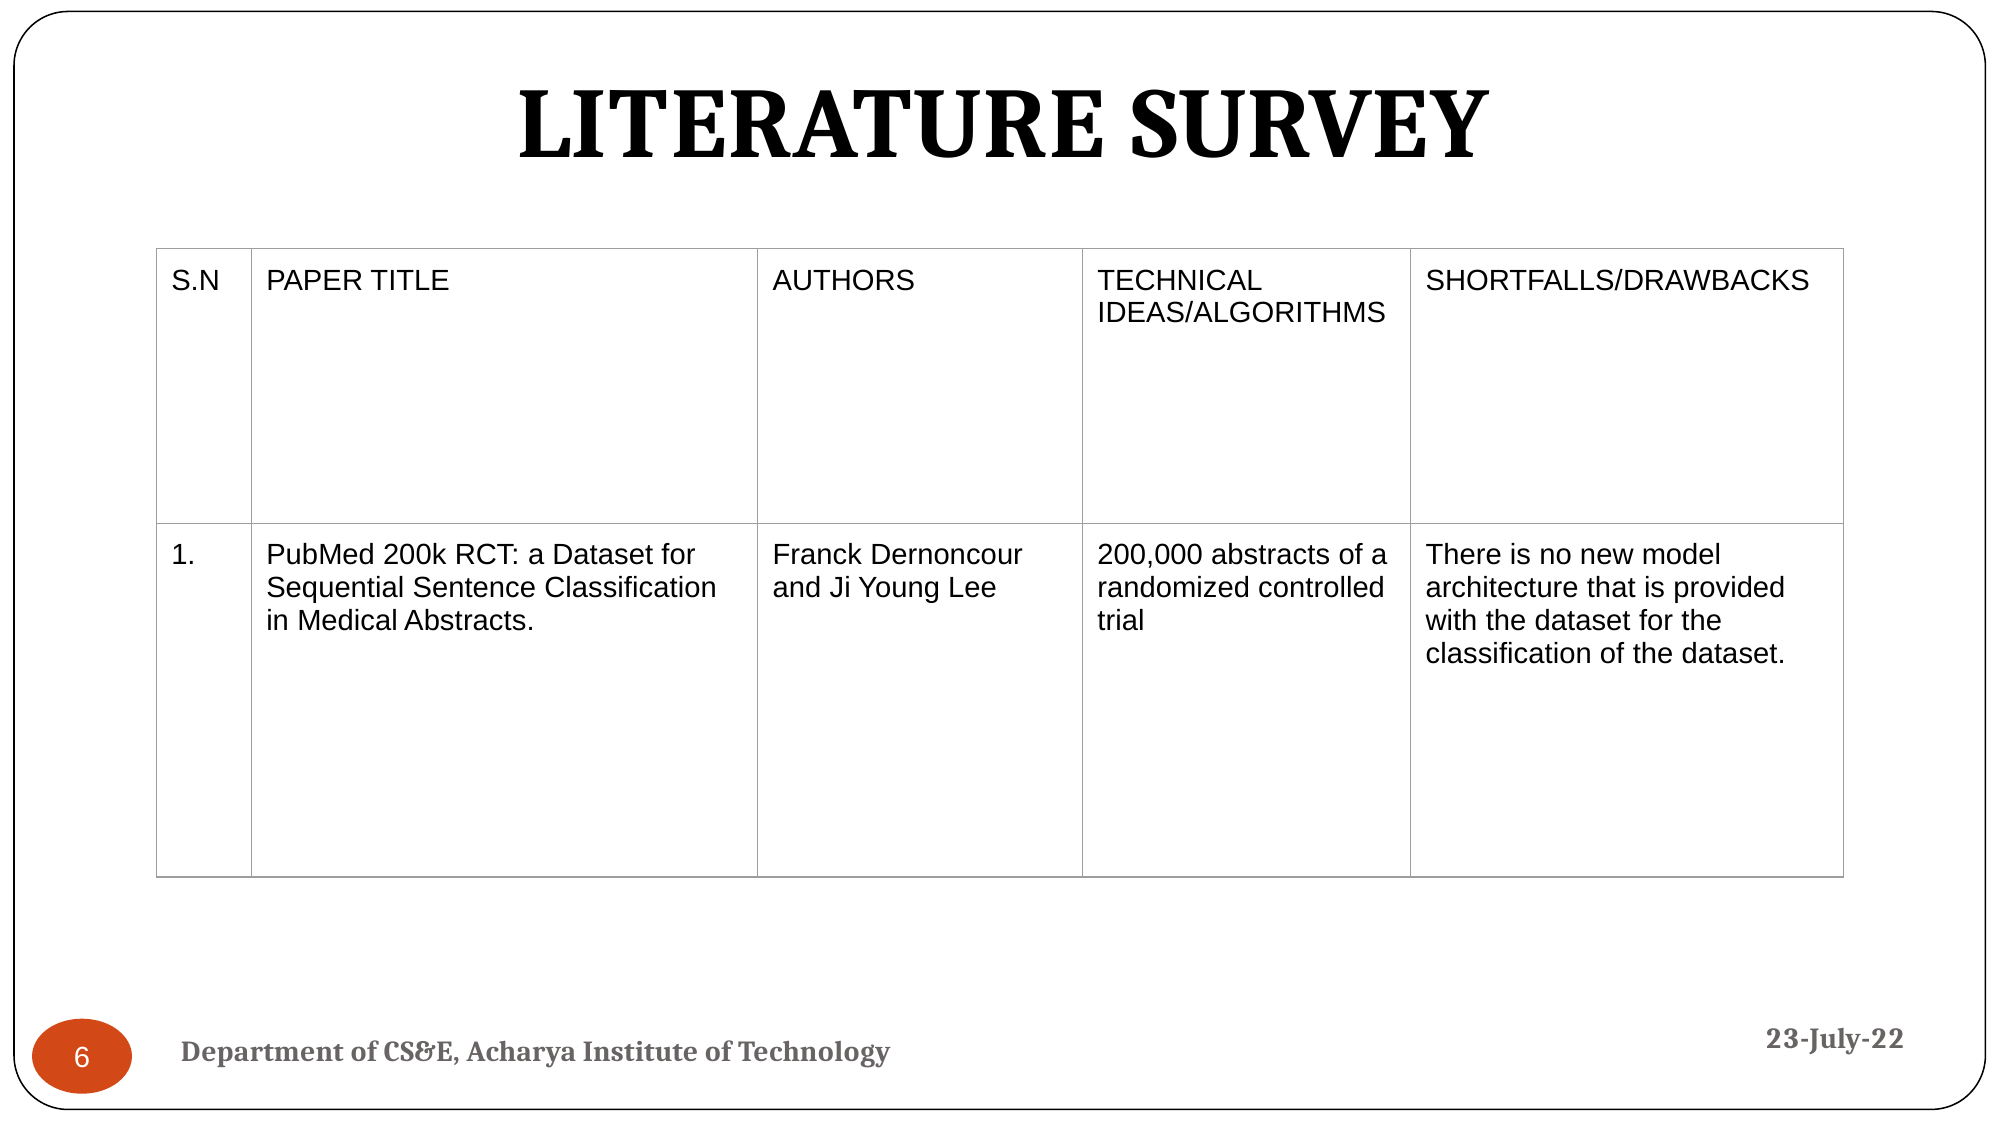

# LITERATURE SURVEY
| S.N | PAPER TITLE | AUTHORS | TECHNICAL IDEAS/ALGORITHMS | SHORTFALLS/DRAWBACKS |
| --- | --- | --- | --- | --- |
| 1. | PubMed 200k RCT: a Dataset for Sequential Sentence Classification in Medical Abstracts. | Franck Dernoncour and Ji Young Lee | 200,000 abstracts of a randomized controlled trial | There is no new model architecture that is provided with the dataset for the classification of the dataset. |
Department of CS&E, Acharya Institute of Technology
23-July-22

6